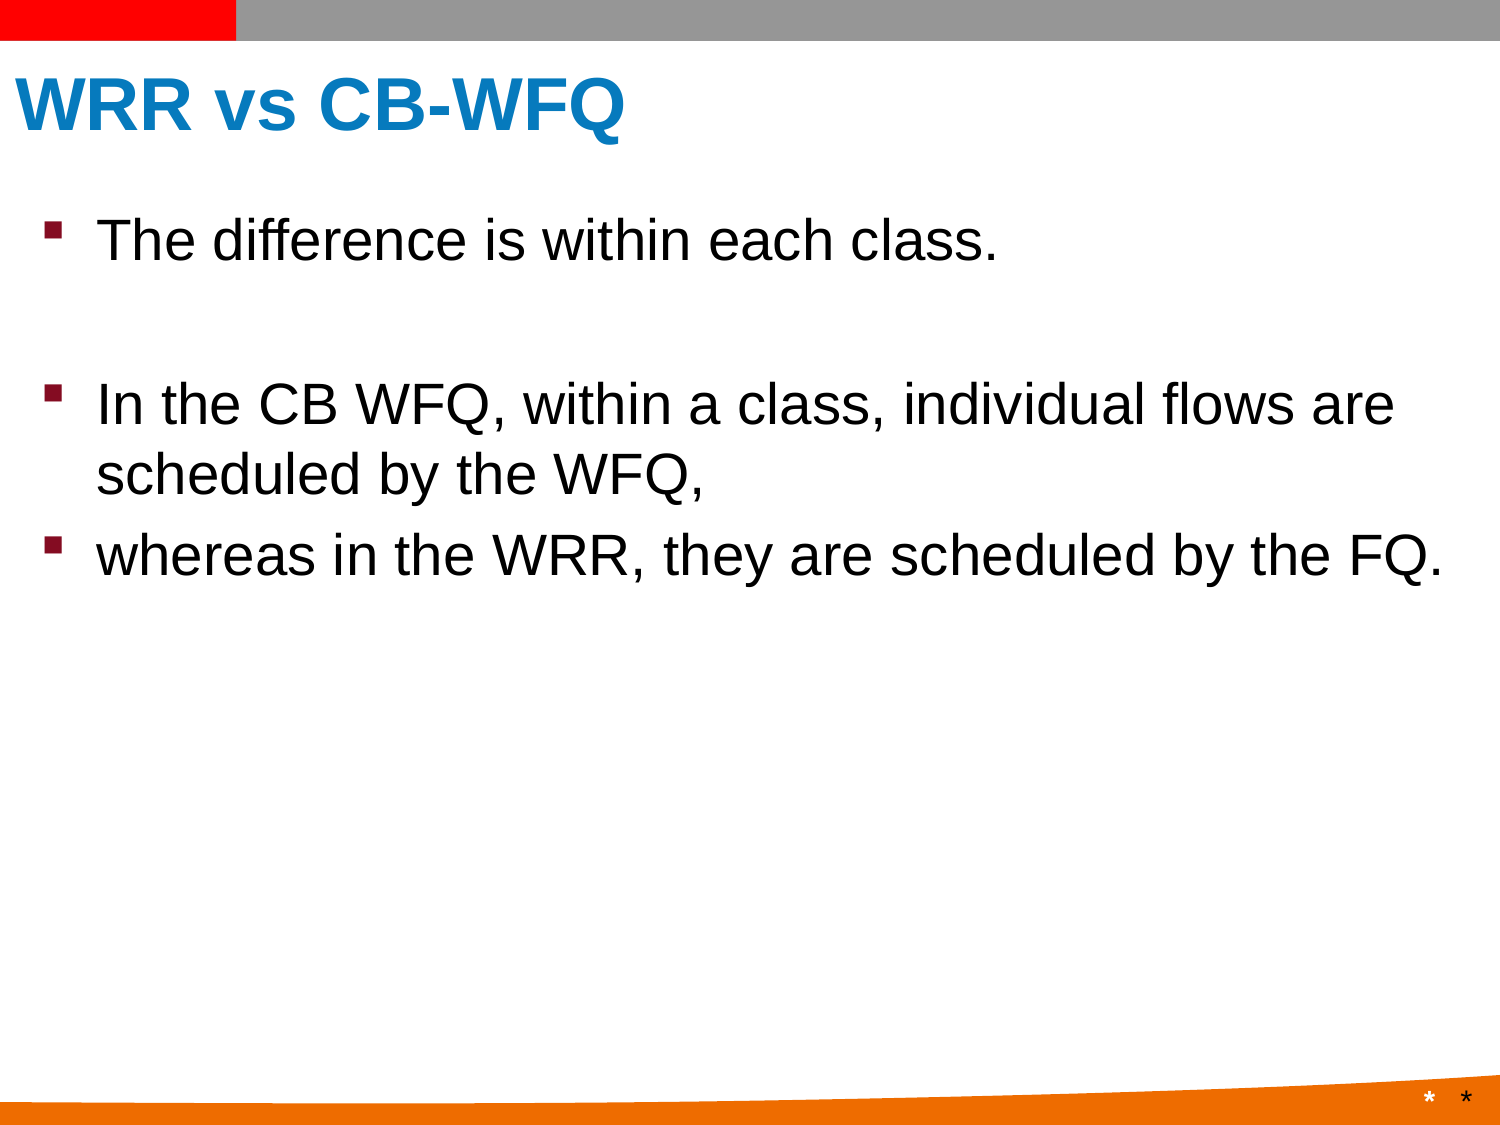

# WRR vs CB-WFQ
The difference is within each class.

In the CB WFQ, within a class, individual flows are scheduled by the WFQ,
whereas in the WRR, they are scheduled by the FQ.

*